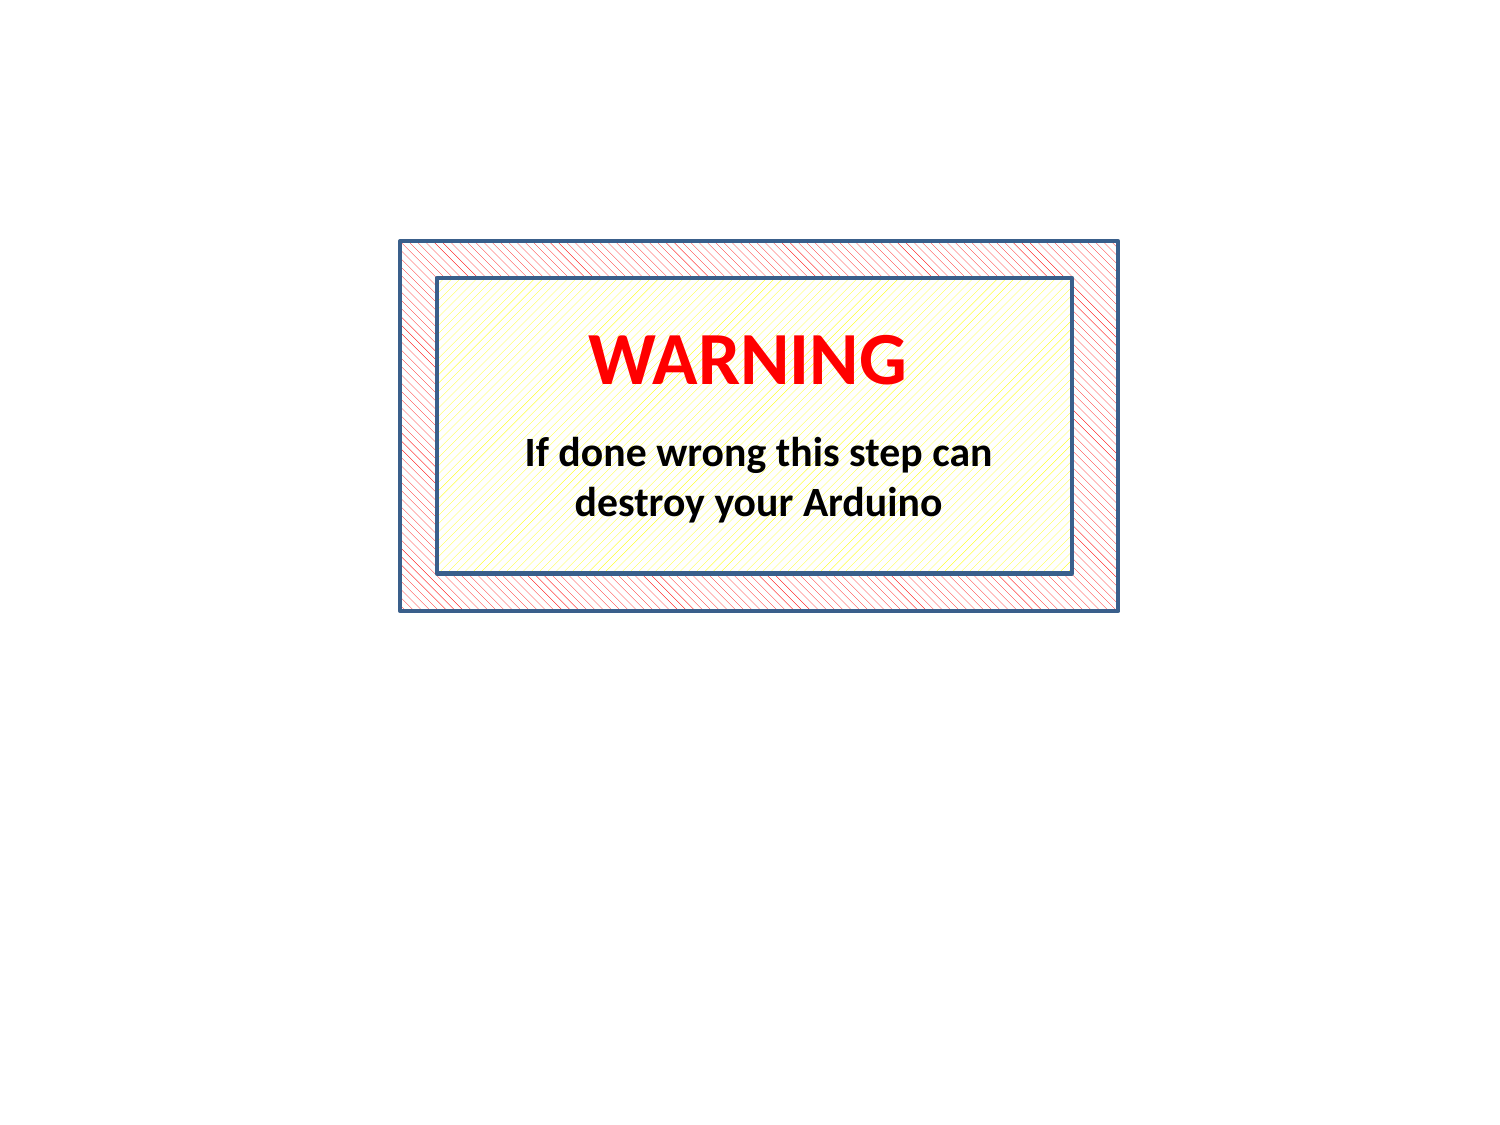

WARNING
If done wrong this step can destroy your Arduino